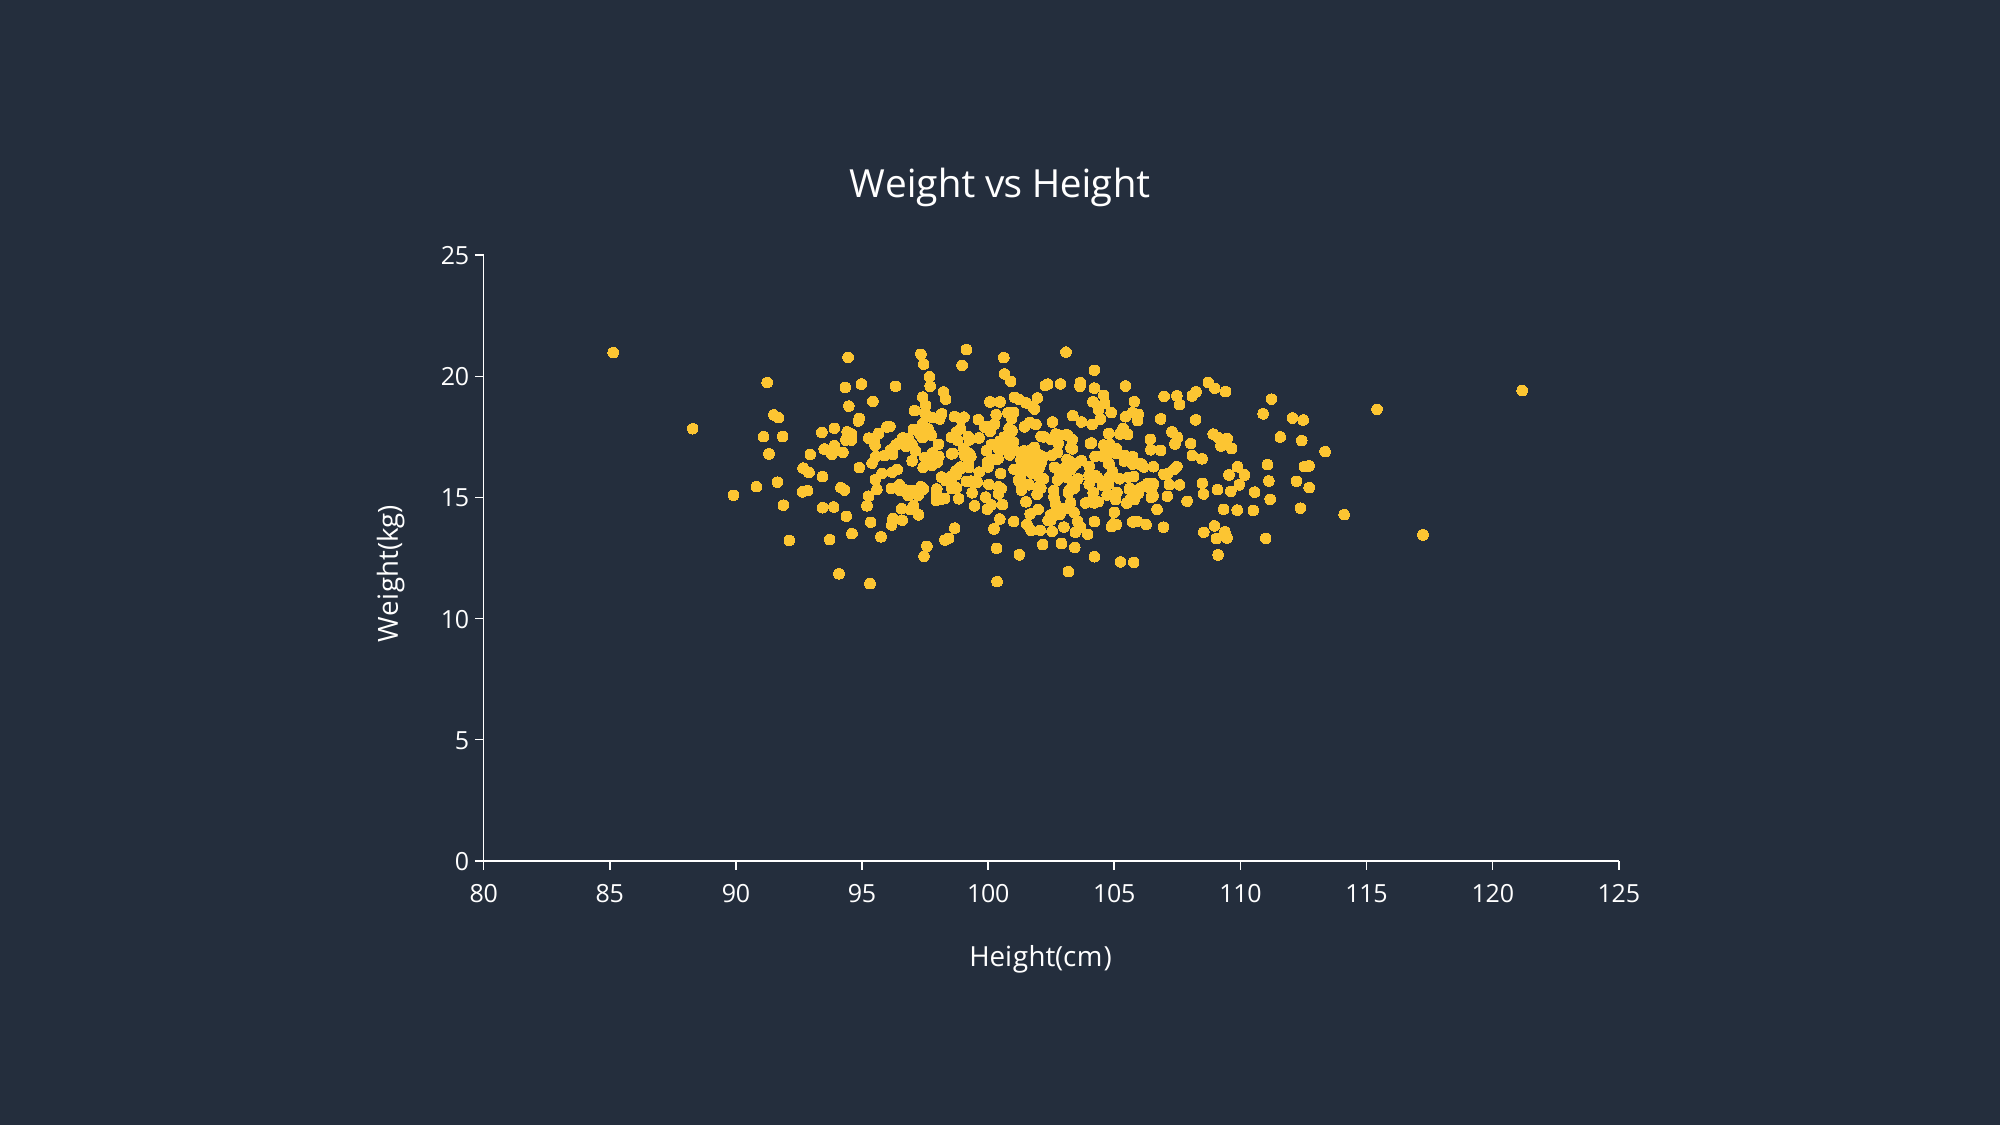

### Chart: Weight vs Height

| Category | Children |
|---|---|